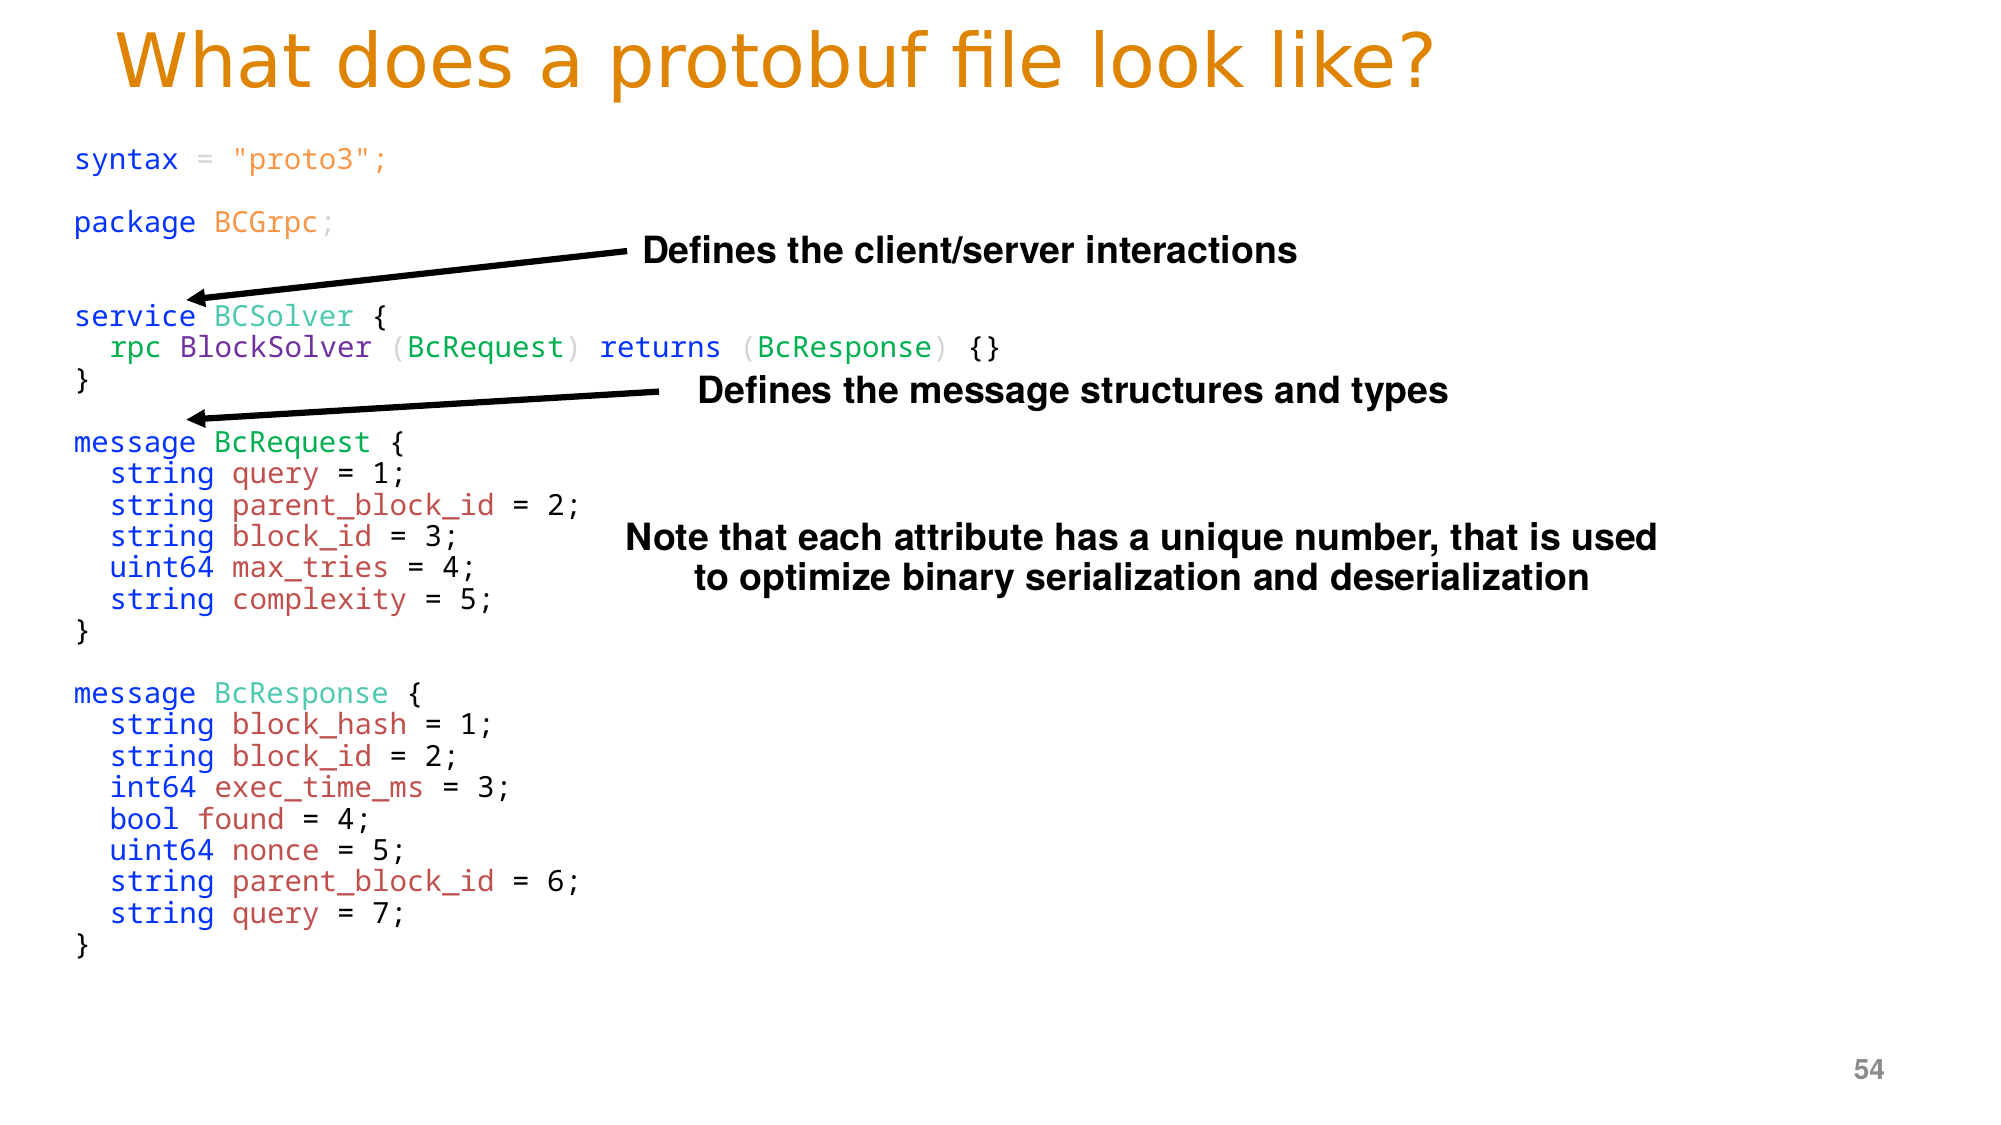

# What does a protobuf file look like?
syntax = "proto3";
package BCGrpc;

service BCSolver {
	rpc BlockSolver (BcRequest) returns (BcResponse) {}
}
message BcRequest {
	string query = 1;
	string parent_block_id = 2;
	string block_id = 3;
	uint64 max_tries = 4;
	string complexity = 5;
}
message BcResponse {
	string block_hash = 1;
	string block_id = 2;
	int64 exec_time_ms = 3;
	bool found = 4;
	uint64 nonce = 5;
	string parent_block_id = 6;
	string query = 7;
}
Defines the client/server interactions
Defines the message structures and types
Note that each attribute has a unique number, that is used
to optimize binary serialization and deserialization
54